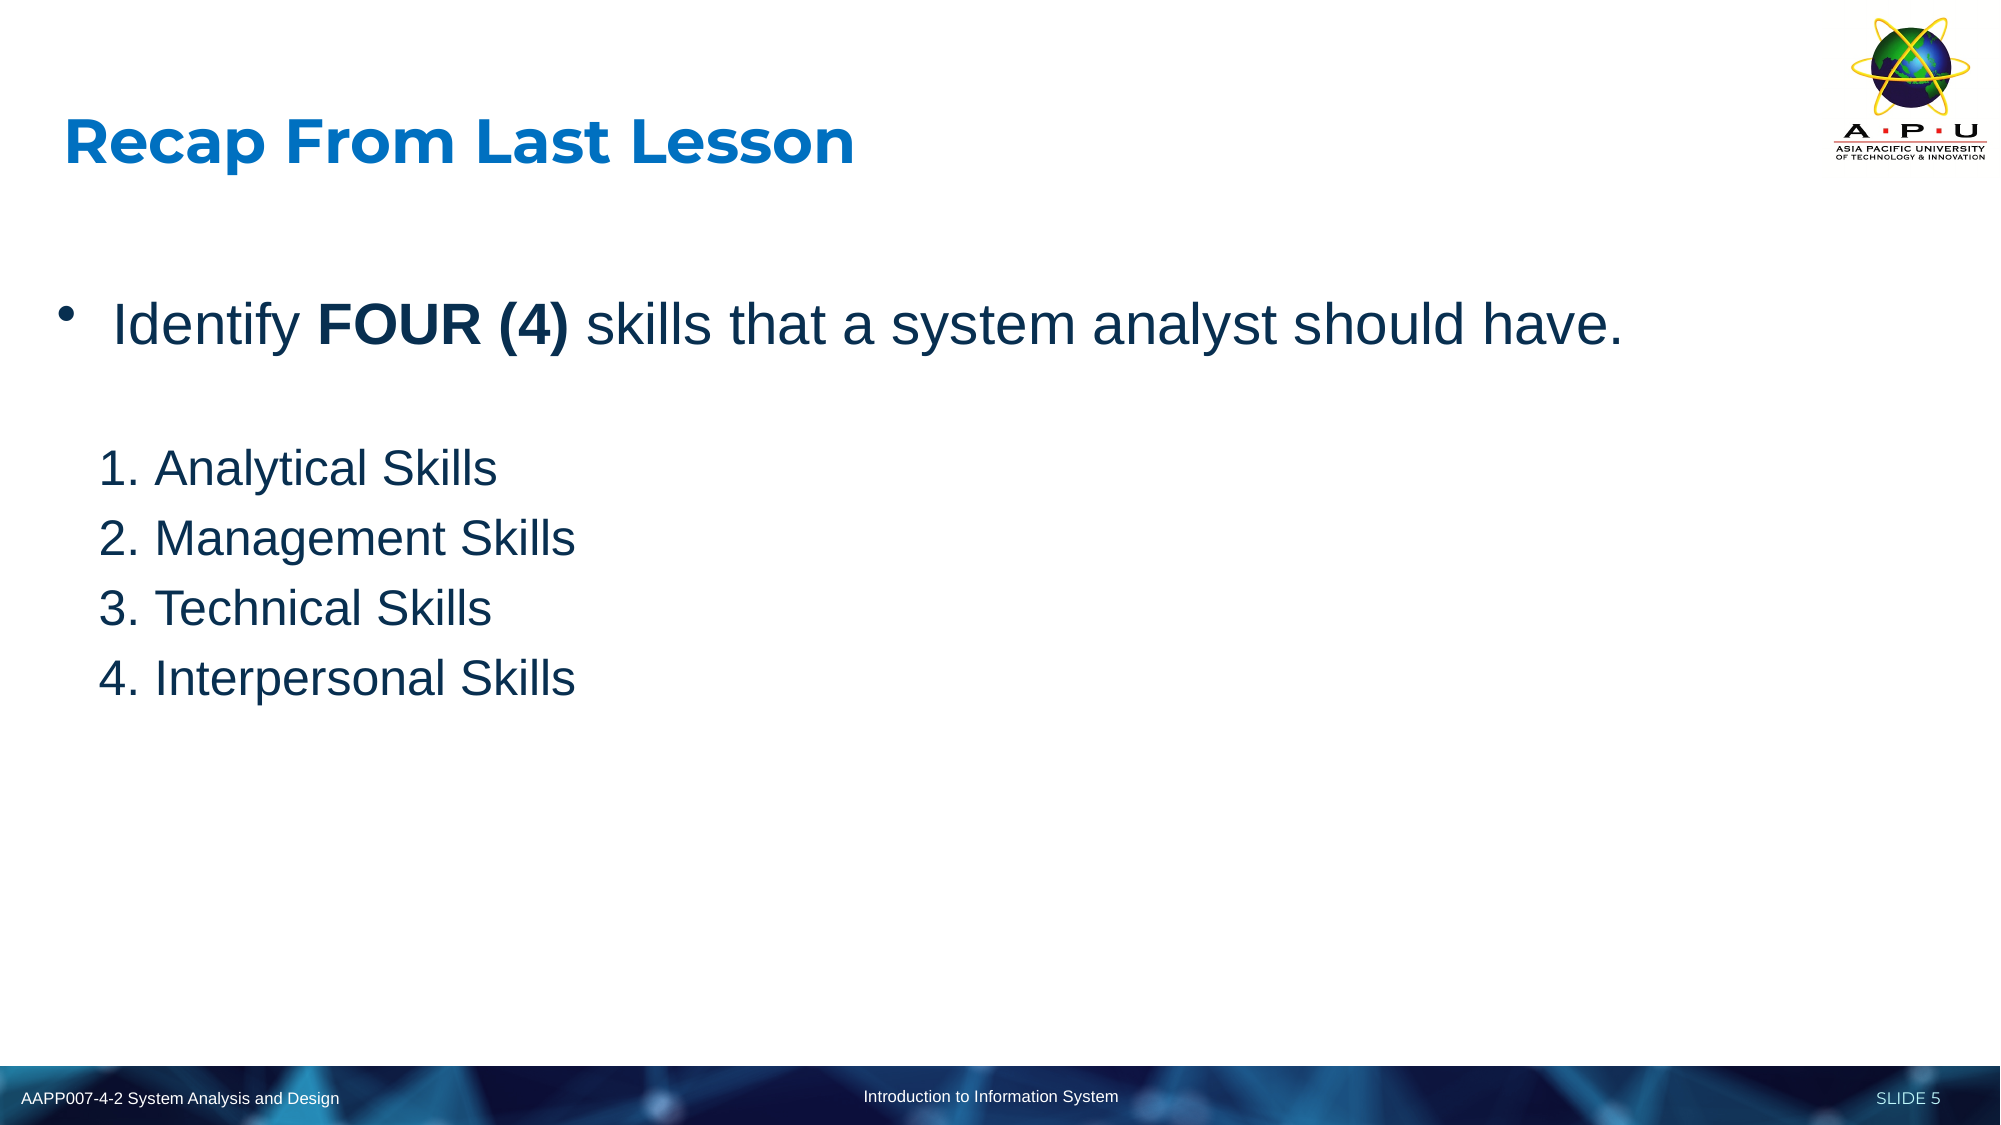

# Recap From Last Lesson
Identify FOUR (4) skills that a system analyst should have.

   1. Analytical Skills
   2. Management Skills
   3. Technical Skills
   4. Interpersonal Skills